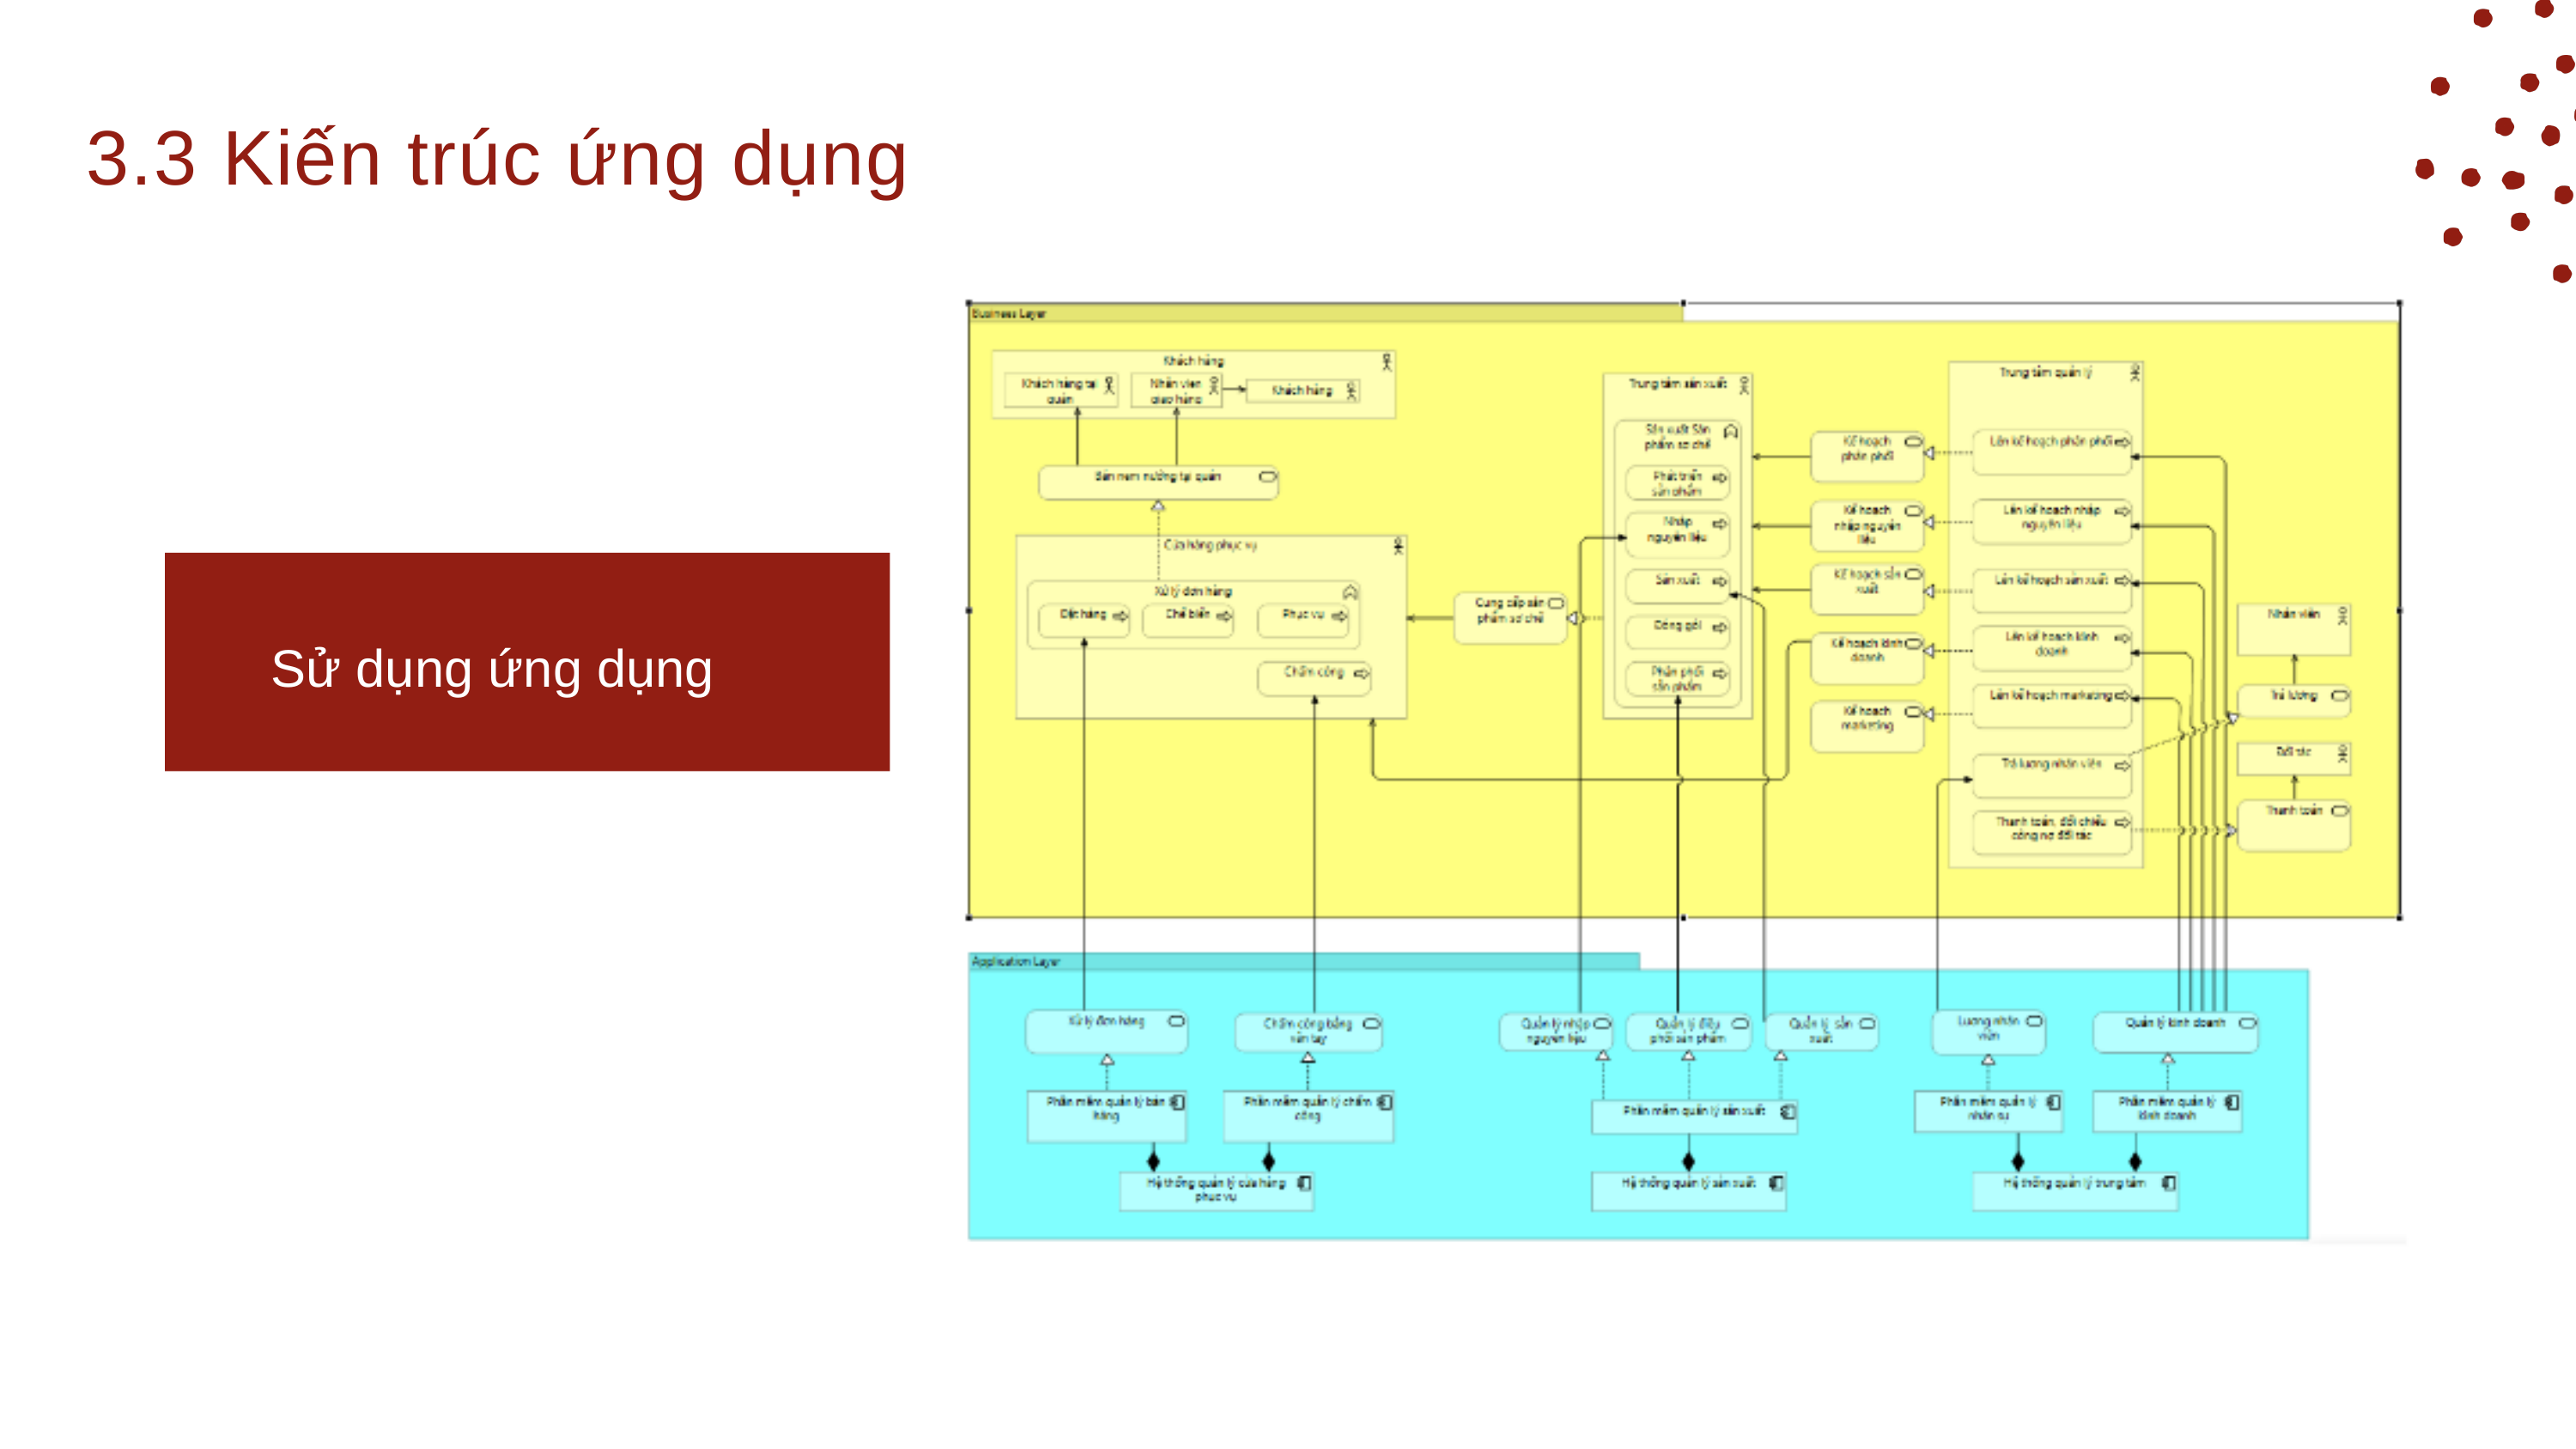

3.3 Kiến trúc ứng dụng

Sử dụng ứng dụng